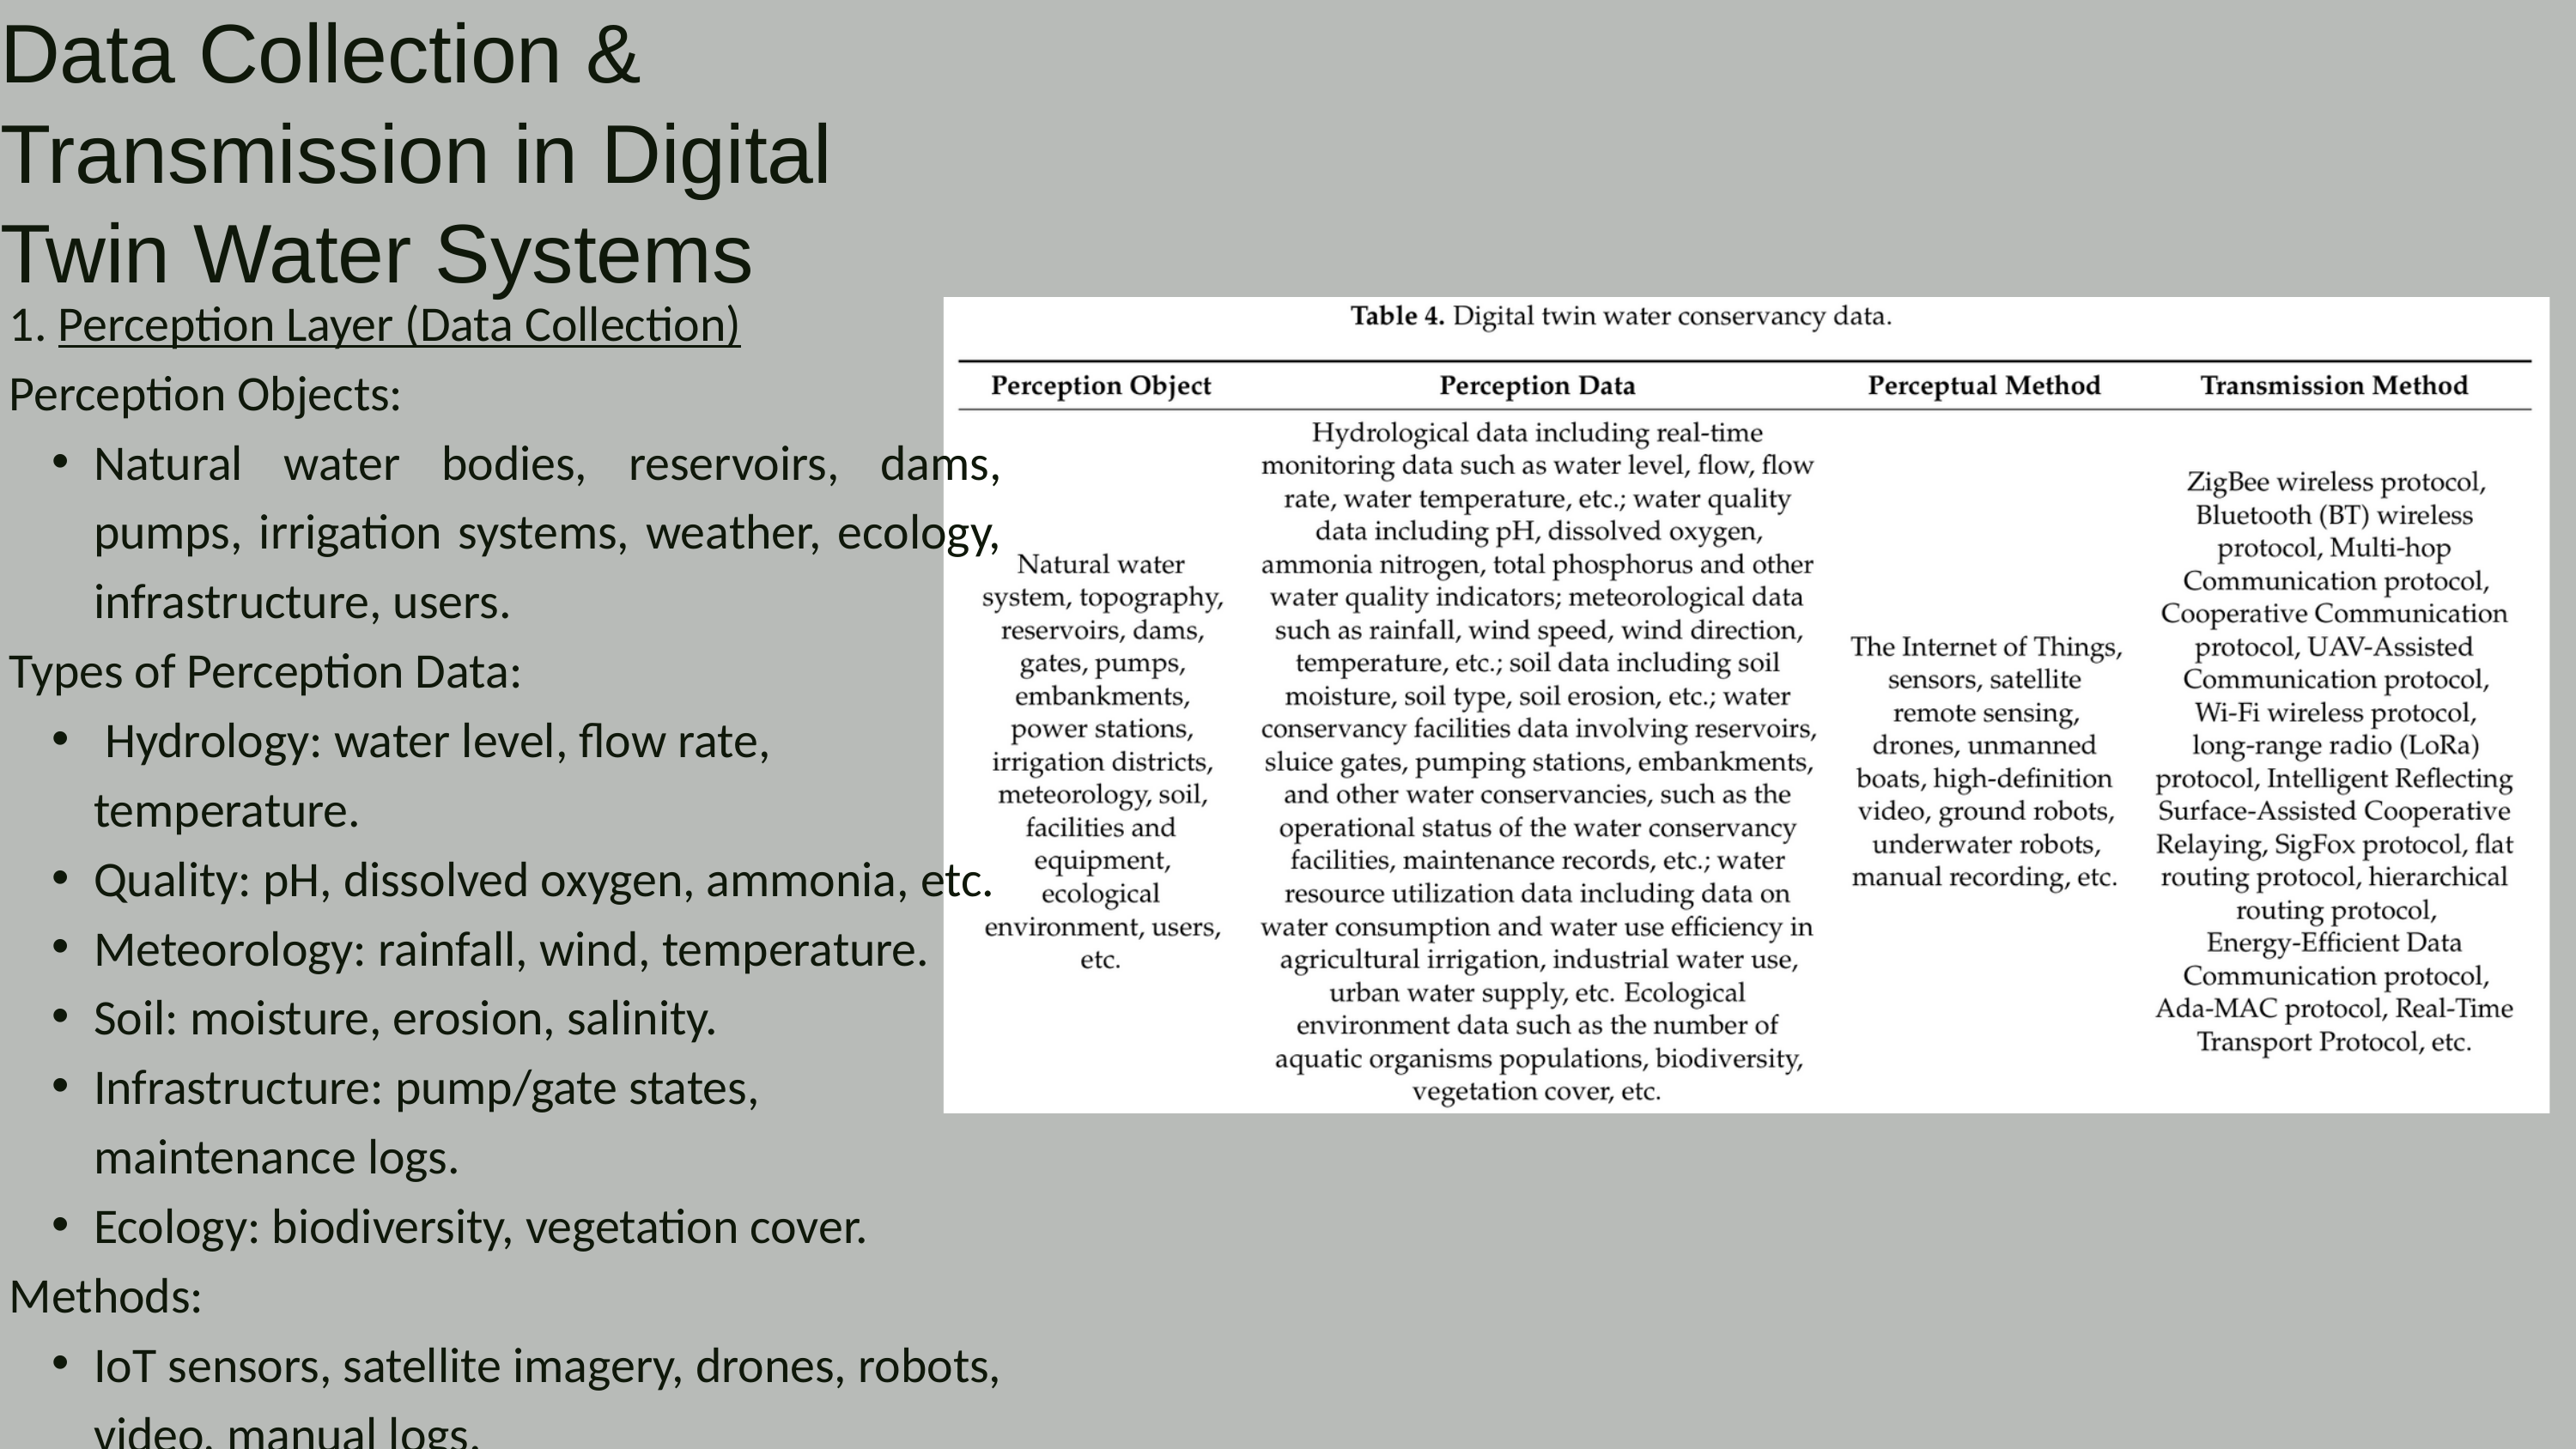

Data Collection & Transmission in Digital Twin Water Systems
1. Perception Layer (Data Collection)
Perception Objects:
Natural water bodies, reservoirs, dams, pumps, irrigation systems, weather, ecology, infrastructure, users.
Types of Perception Data:
 Hydrology: water level, flow rate, temperature.
Quality: pH, dissolved oxygen, ammonia, etc.
Meteorology: rainfall, wind, temperature.
Soil: moisture, erosion, salinity.
Infrastructure: pump/gate states, maintenance logs.
Ecology: biodiversity, vegetation cover.
Methods:
IoT sensors, satellite imagery, drones, robots, video, manual logs.